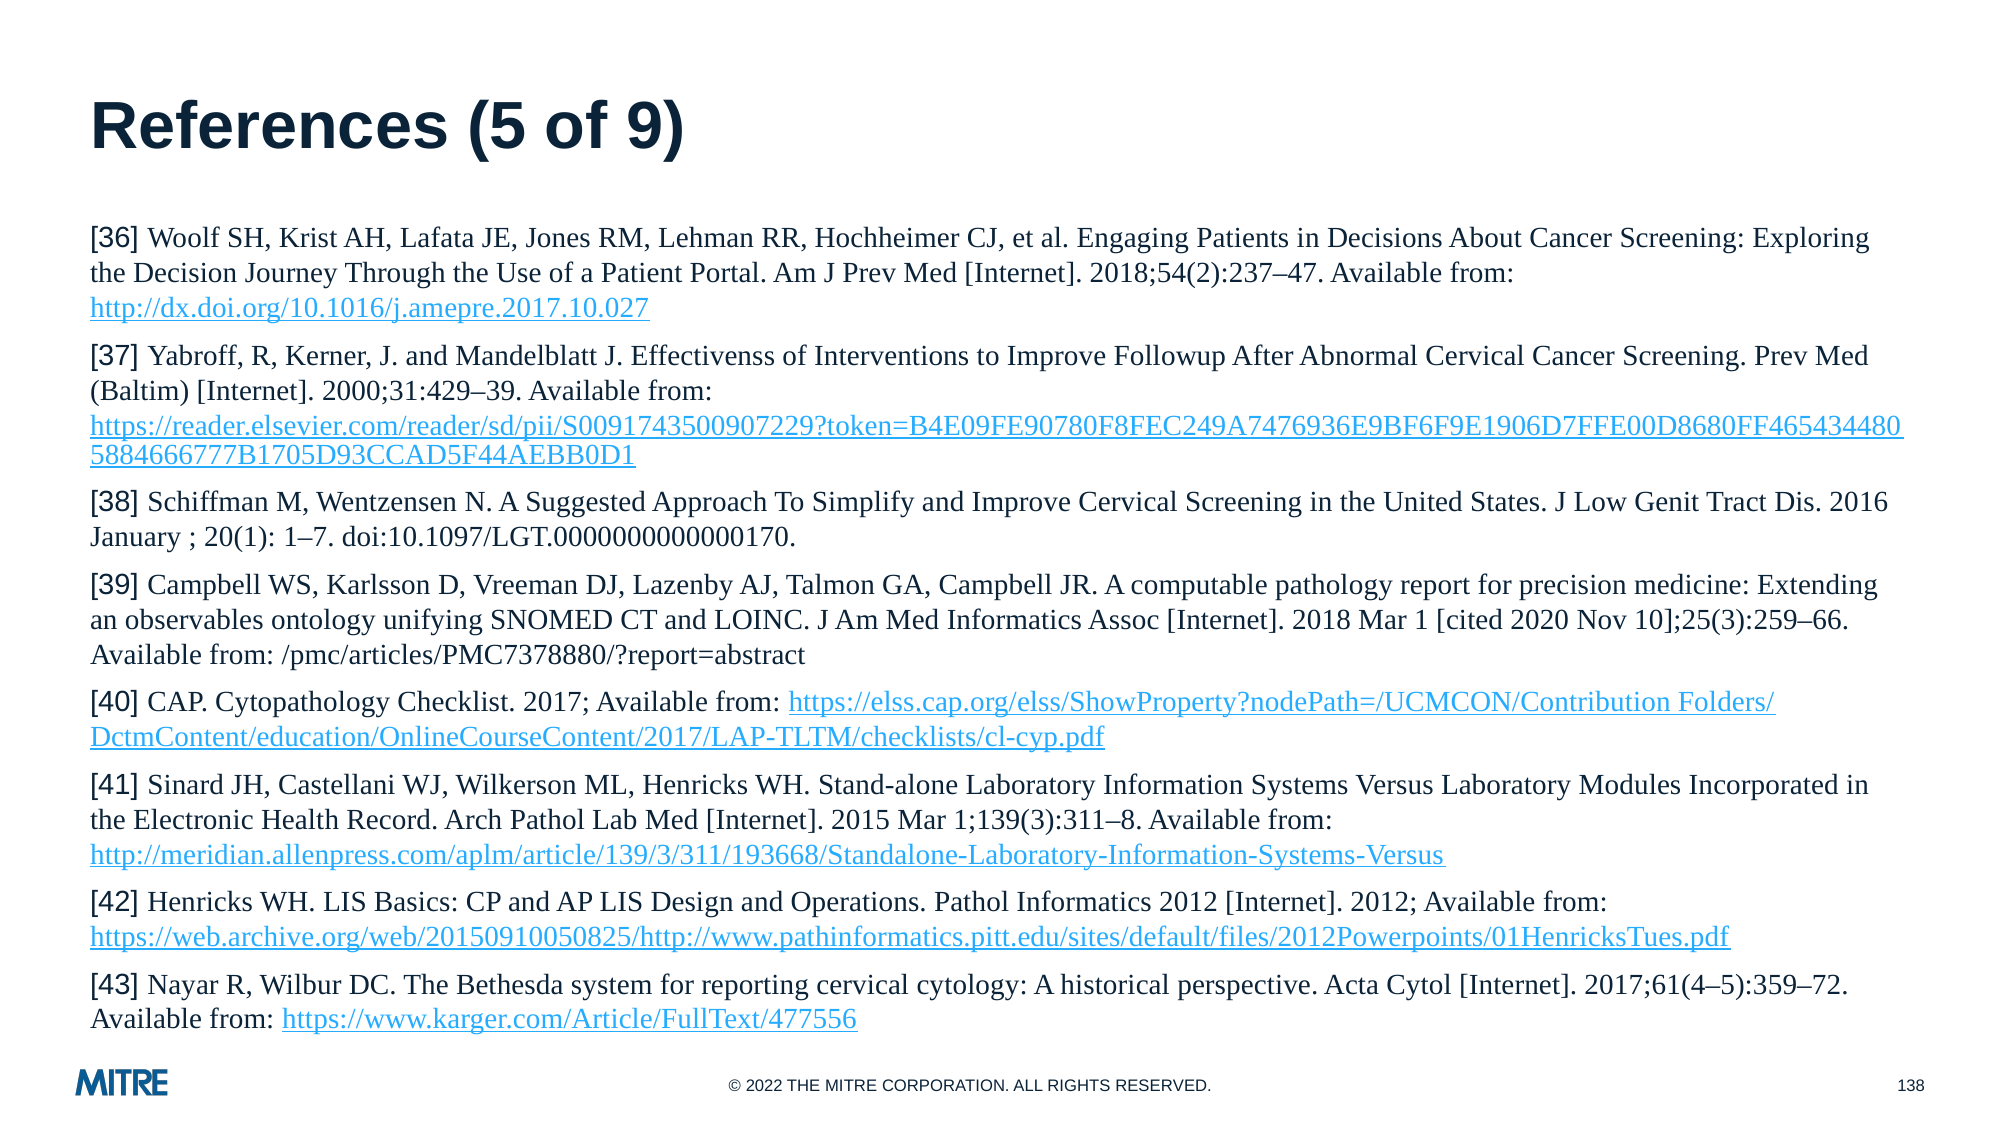

# References (5 of 9)
[36] Woolf SH, Krist AH, Lafata JE, Jones RM, Lehman RR, Hochheimer CJ, et al. Engaging Patients in Decisions About Cancer Screening: Exploring the Decision Journey Through the Use of a Patient Portal. Am J Prev Med [Internet]. 2018;54(2):237–47. Available from: http://dx.doi.org/10.1016/j.amepre.2017.10.027
[37] Yabroff, R, Kerner, J. and Mandelblatt J. Effectivenss of Interventions to Improve Followup After Abnormal Cervical Cancer Screening. Prev Med (Baltim) [Internet]. 2000;31:429–39. Available from: https://reader.elsevier.com/reader/sd/pii/S0091743500907229?token=B4E09FE90780F8FEC249A7476936E9BF6F9E1906D7FFE00D8680FF4654344805884666777B1705D93CCAD5F44AEBB0D1
[38] Schiffman M, Wentzensen N. A Suggested Approach To Simplify and Improve Cervical Screening in the United States. J Low Genit Tract Dis. 2016 January ; 20(1): 1–7. doi:10.1097/LGT.0000000000000170.
[39] Campbell WS, Karlsson D, Vreeman DJ, Lazenby AJ, Talmon GA, Campbell JR. A computable pathology report for precision medicine: Extending an observables ontology unifying SNOMED CT and LOINC. J Am Med Informatics Assoc [Internet]. 2018 Mar 1 [cited 2020 Nov 10];25(3):259–66. Available from: /pmc/articles/PMC7378880/?report=abstract
[40] CAP. Cytopathology Checklist. 2017; Available from: https://elss.cap.org/elss/ShowProperty?nodePath=/UCMCON/Contribution Folders/DctmContent/education/OnlineCourseContent/2017/LAP-TLTM/checklists/cl-cyp.pdf
[41] Sinard JH, Castellani WJ, Wilkerson ML, Henricks WH. Stand-alone Laboratory Information Systems Versus Laboratory Modules Incorporated in the Electronic Health Record. Arch Pathol Lab Med [Internet]. 2015 Mar 1;139(3):311–8. Available from: http://meridian.allenpress.com/aplm/article/139/3/311/193668/Standalone-Laboratory-Information-Systems-Versus
[42] Henricks WH. LIS Basics: CP and AP LIS Design and Operations. Pathol Informatics 2012 [Internet]. 2012; Available from: https://web.archive.org/web/20150910050825/http://www.pathinformatics.pitt.edu/sites/default/files/2012Powerpoints/01HenricksTues.pdf
[43] Nayar R, Wilbur DC. The Bethesda system for reporting cervical cytology: A historical perspective. Acta Cytol [Internet]. 2017;61(4–5):359–72. Available from: https://www.karger.com/Article/FullText/477556

138